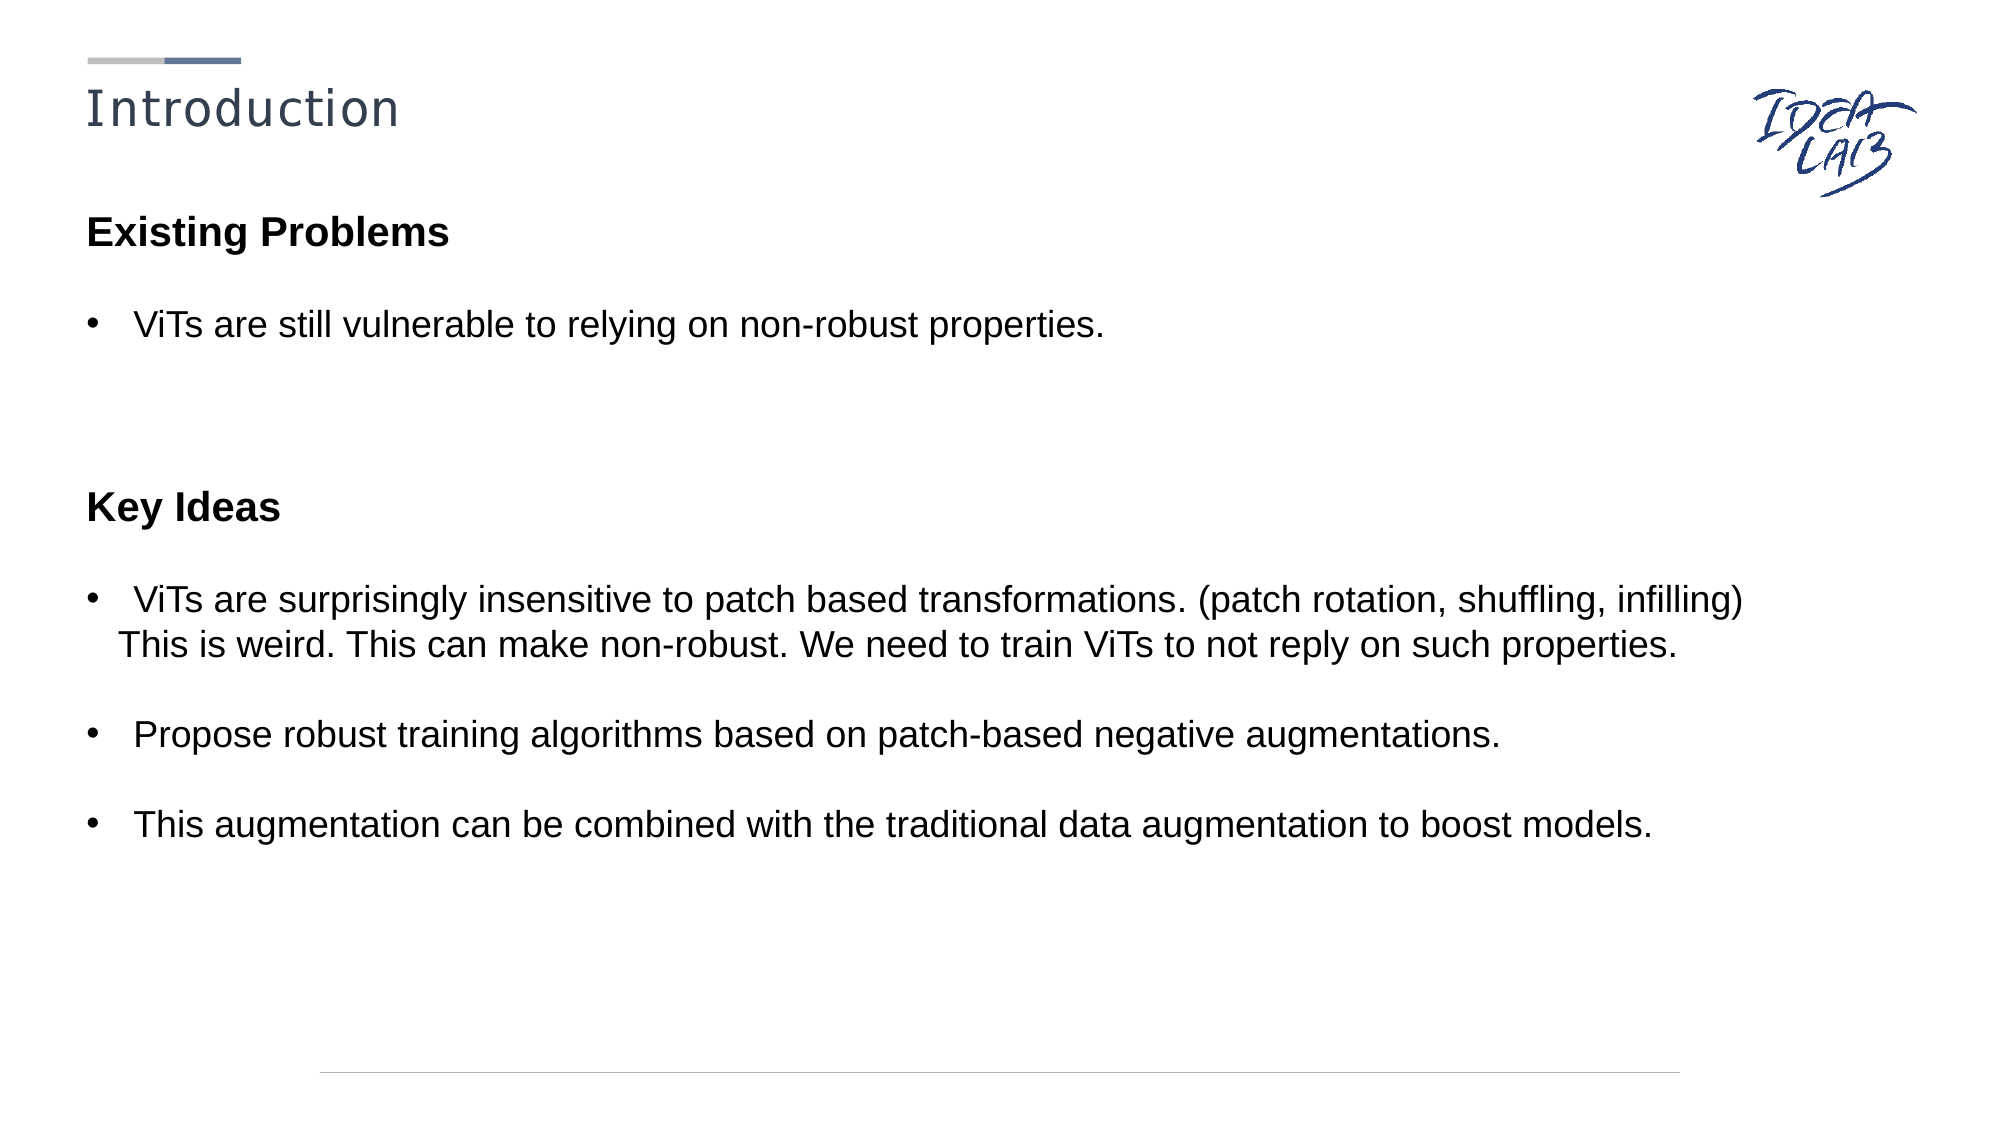

Introduction
Existing Problems

ViTs are still vulnerable to relying on non-robust properties.

Key Ideas

ViTs are surprisingly insensitive to patch based transformations. (patch rotation, shuffling, infilling)
   This is weird. This can make non-robust. We need to train ViTs to not reply on such properties.

Propose robust training algorithms based on patch-based negative augmentations.

This augmentation can be combined with the traditional data augmentation to boost models.